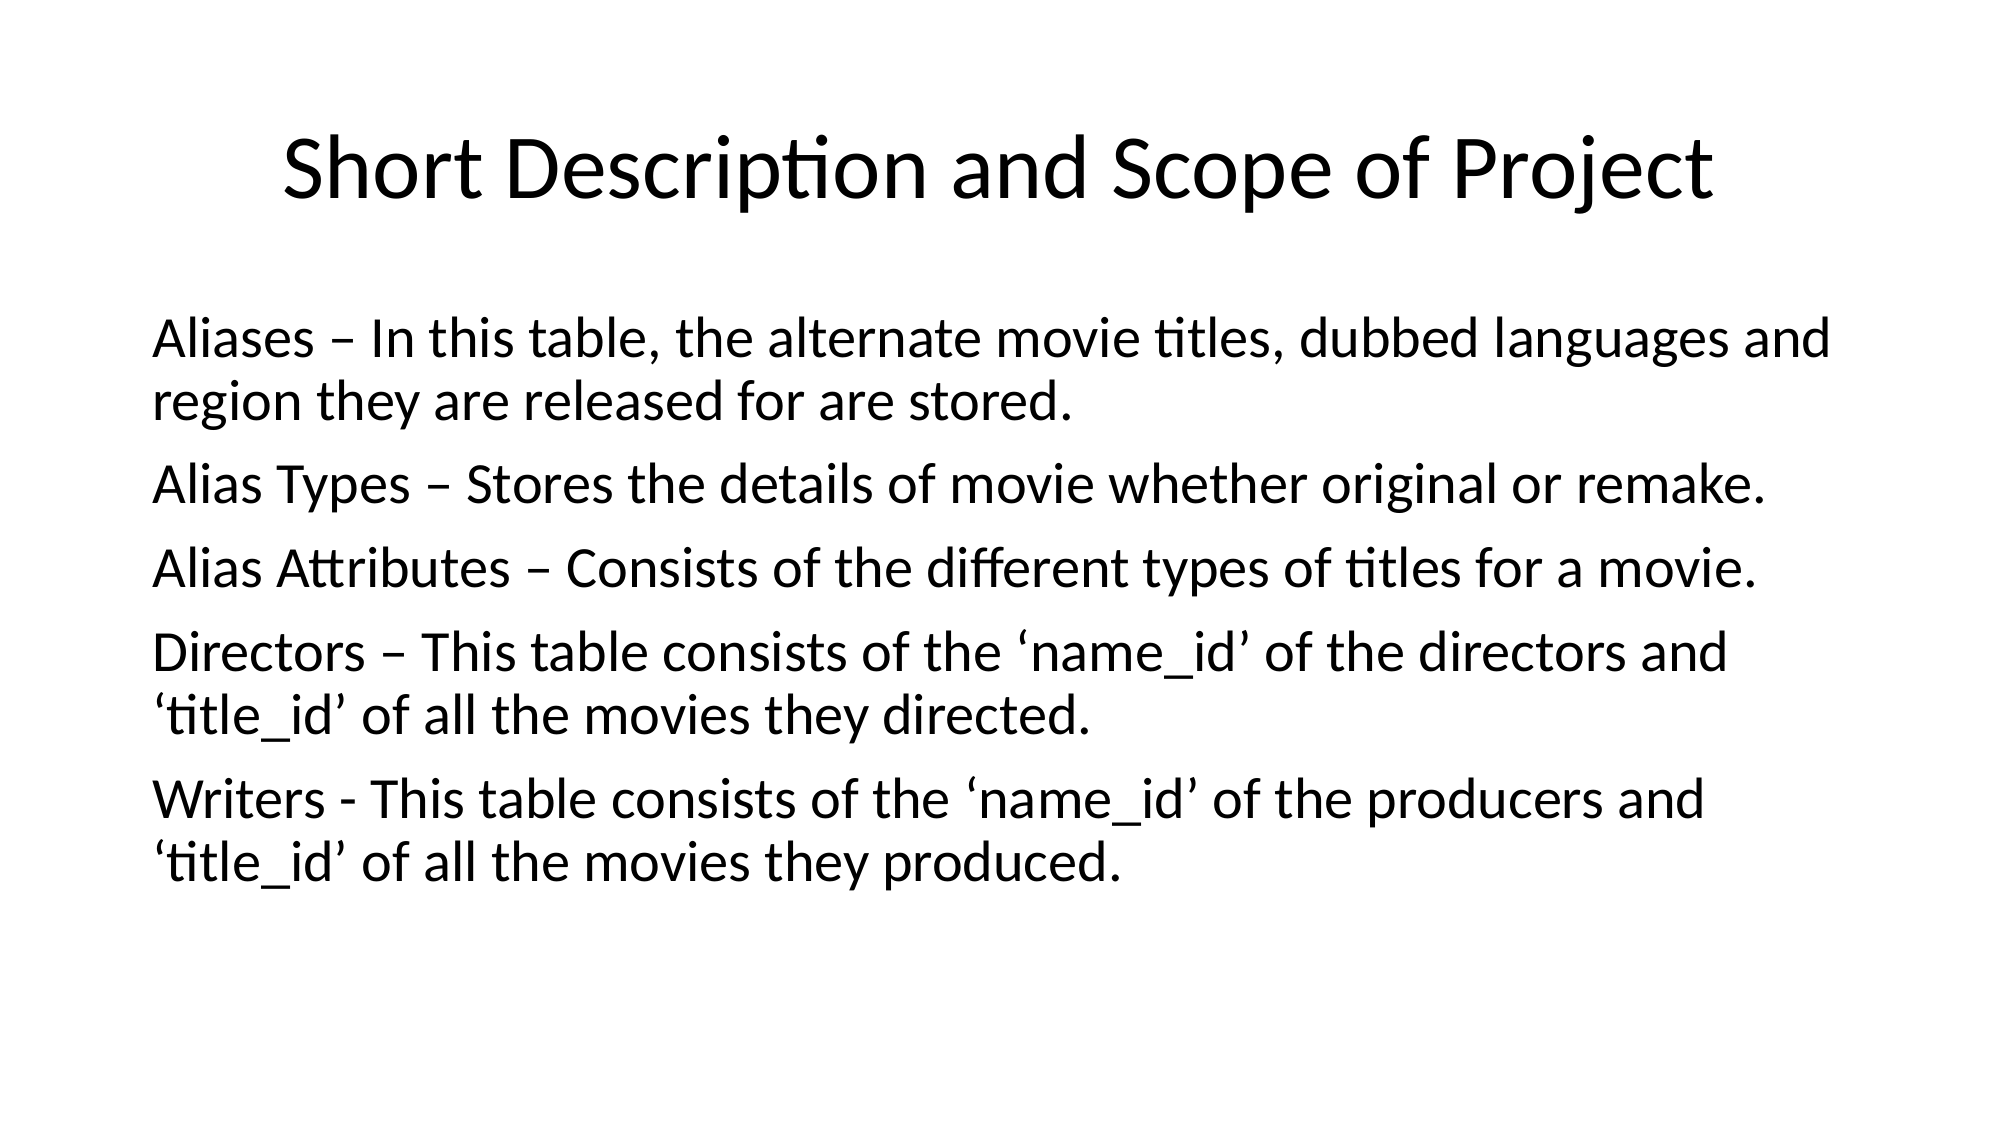

# Short Description and Scope of Project
Aliases – In this table, the alternate movie titles, dubbed languages and region they are released for are stored.
Alias Types – Stores the details of movie whether original or remake.
Alias Attributes – Consists of the different types of titles for a movie.
Directors – This table consists of the ‘name_id’ of the directors and ‘title_id’ of all the movies they directed.
Writers - This table consists of the ‘name_id’ of the producers and ‘title_id’ of all the movies they produced.